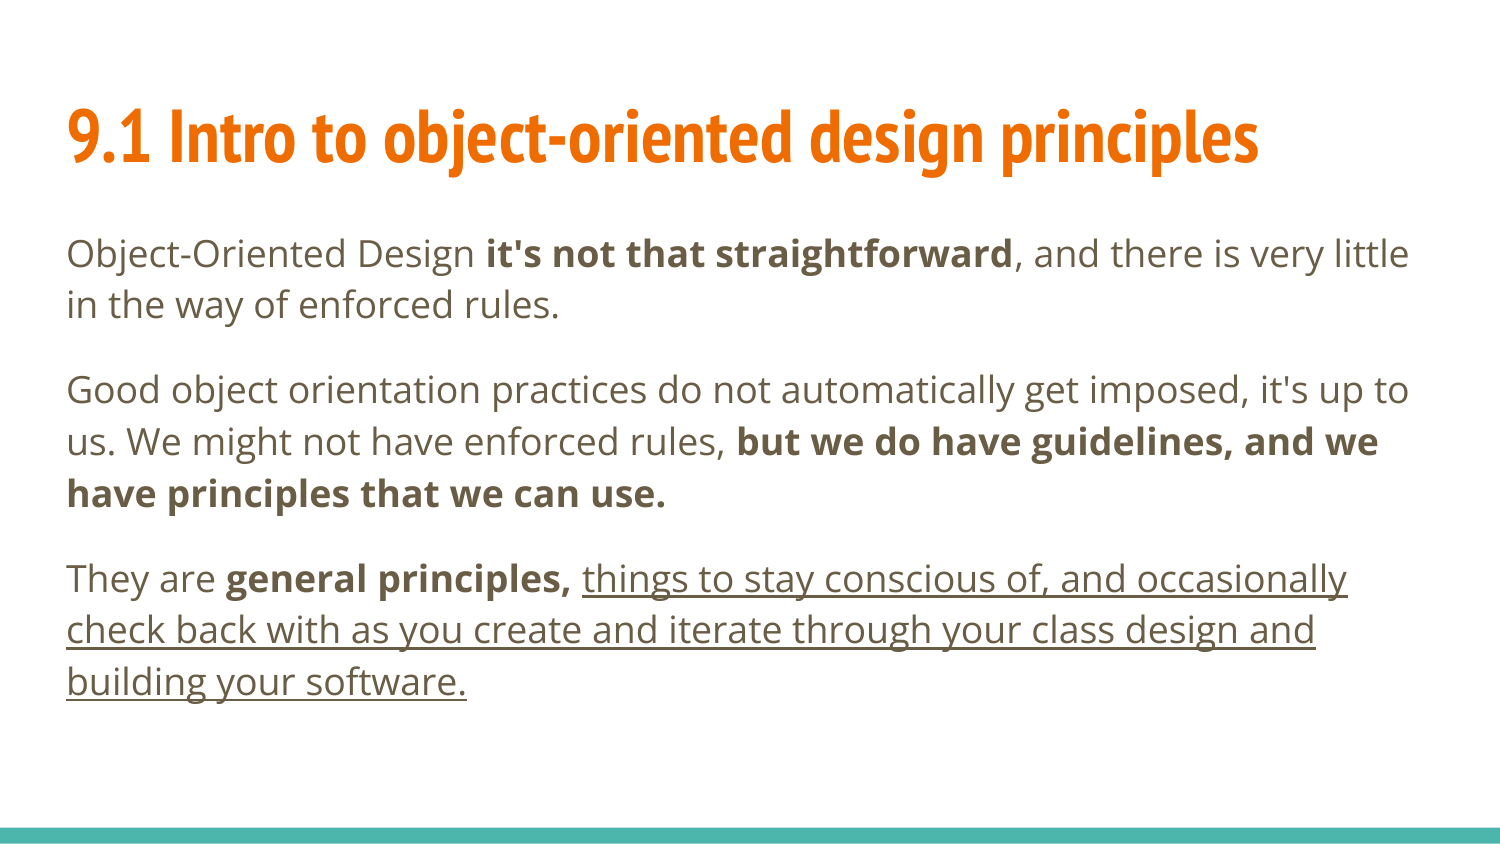

# 9.1 Intro to object-oriented design principles
Object-Oriented Design it's not that straightforward, and there is very little in the way of enforced rules.
Good object orientation practices do not automatically get imposed, it's up to us. We might not have enforced rules, but we do have guidelines, and we have principles that we can use.
They are general principles, things to stay conscious of, and occasionally check back with as you create and iterate through your class design and building your software.